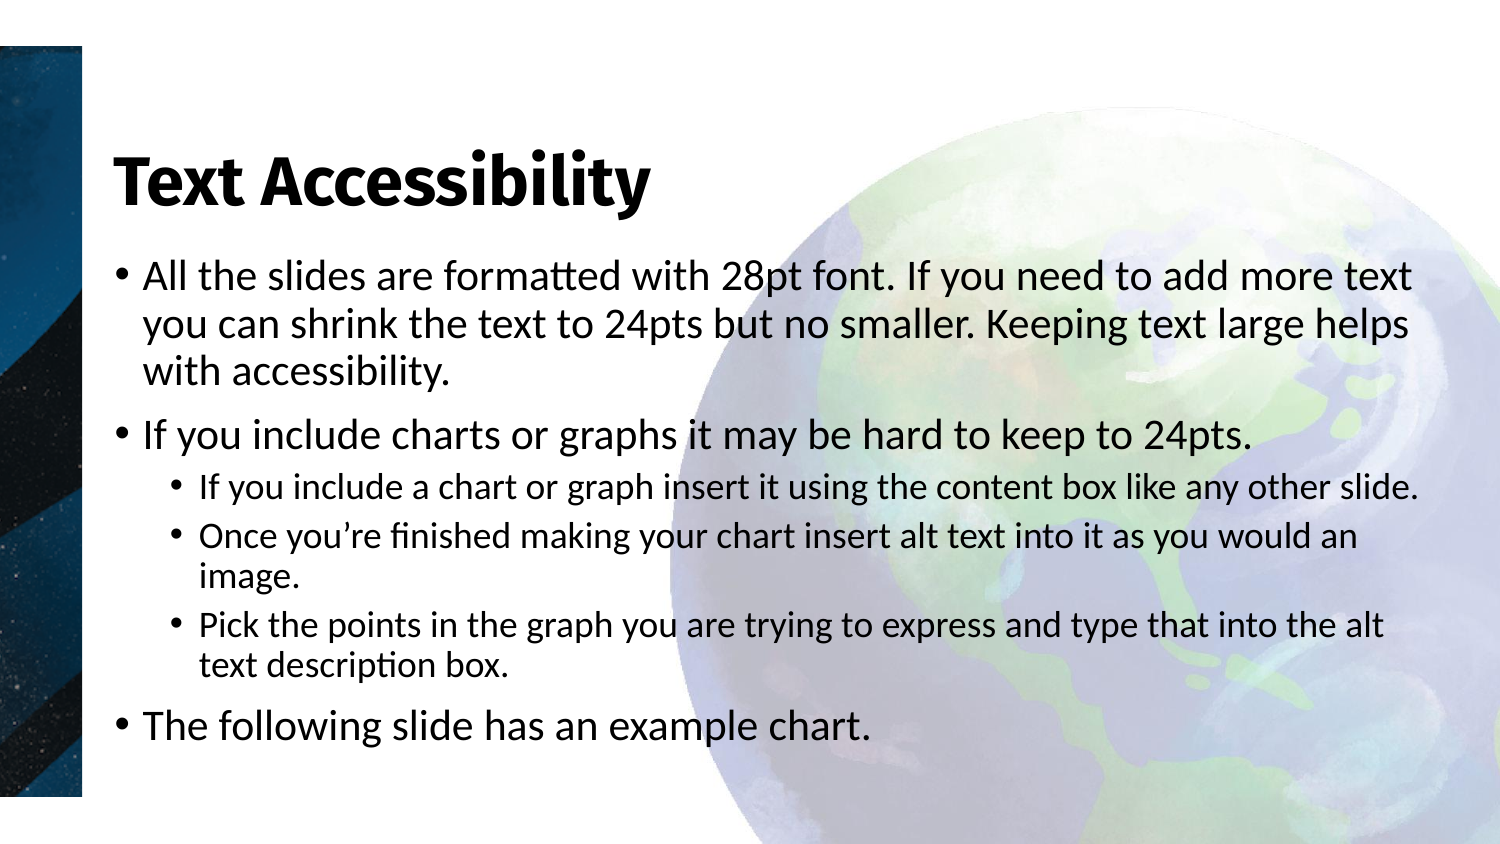

# Text Accessibility
All the slides are formatted with 28pt font. If you need to add more text you can shrink the text to 24pts but no smaller. Keeping text large helps with accessibility.
If you include charts or graphs it may be hard to keep to 24pts.
If you include a chart or graph insert it using the content box like any other slide.
Once you’re finished making your chart insert alt text into it as you would an image.
Pick the points in the graph you are trying to express and type that into the alt text description box.
The following slide has an example chart.